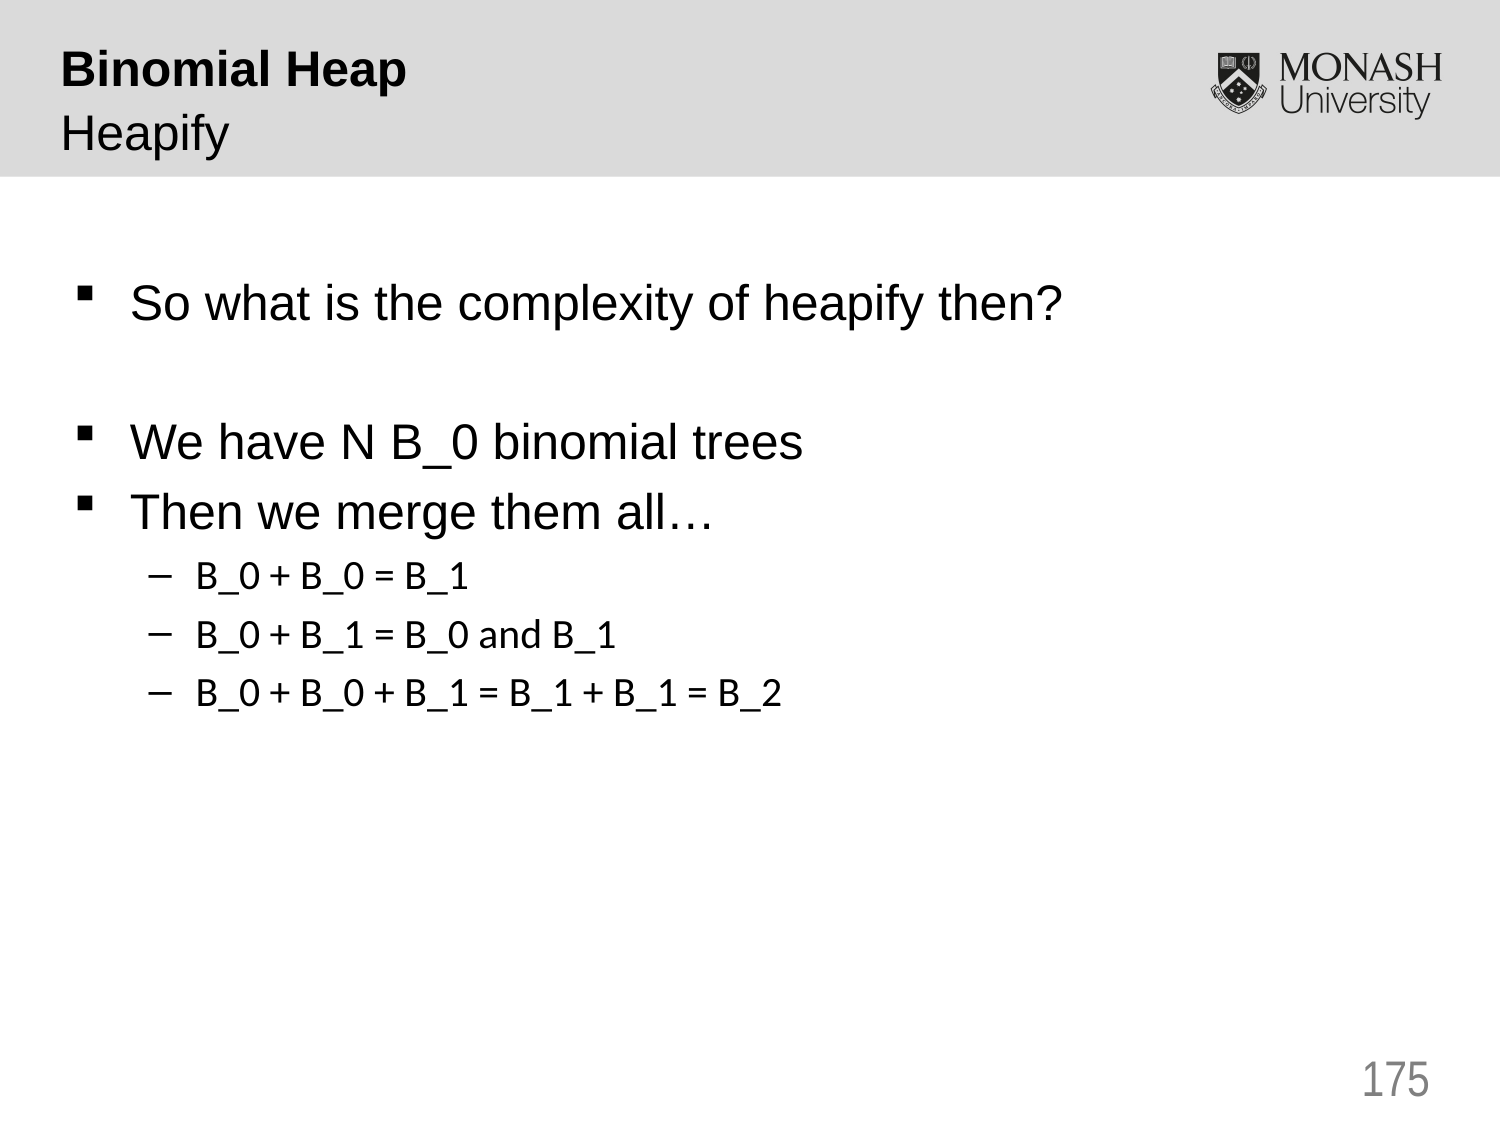

Binomial Heap
Heapify
So what is the complexity of heapify then?

We have N B_0 binomial trees
Then we merge them all…
B_0 + B_0 = B_1
B_0 + B_1 = B_0 and B_1
B_0 + B_0 + B_1 = B_1 + B_1 = B_2